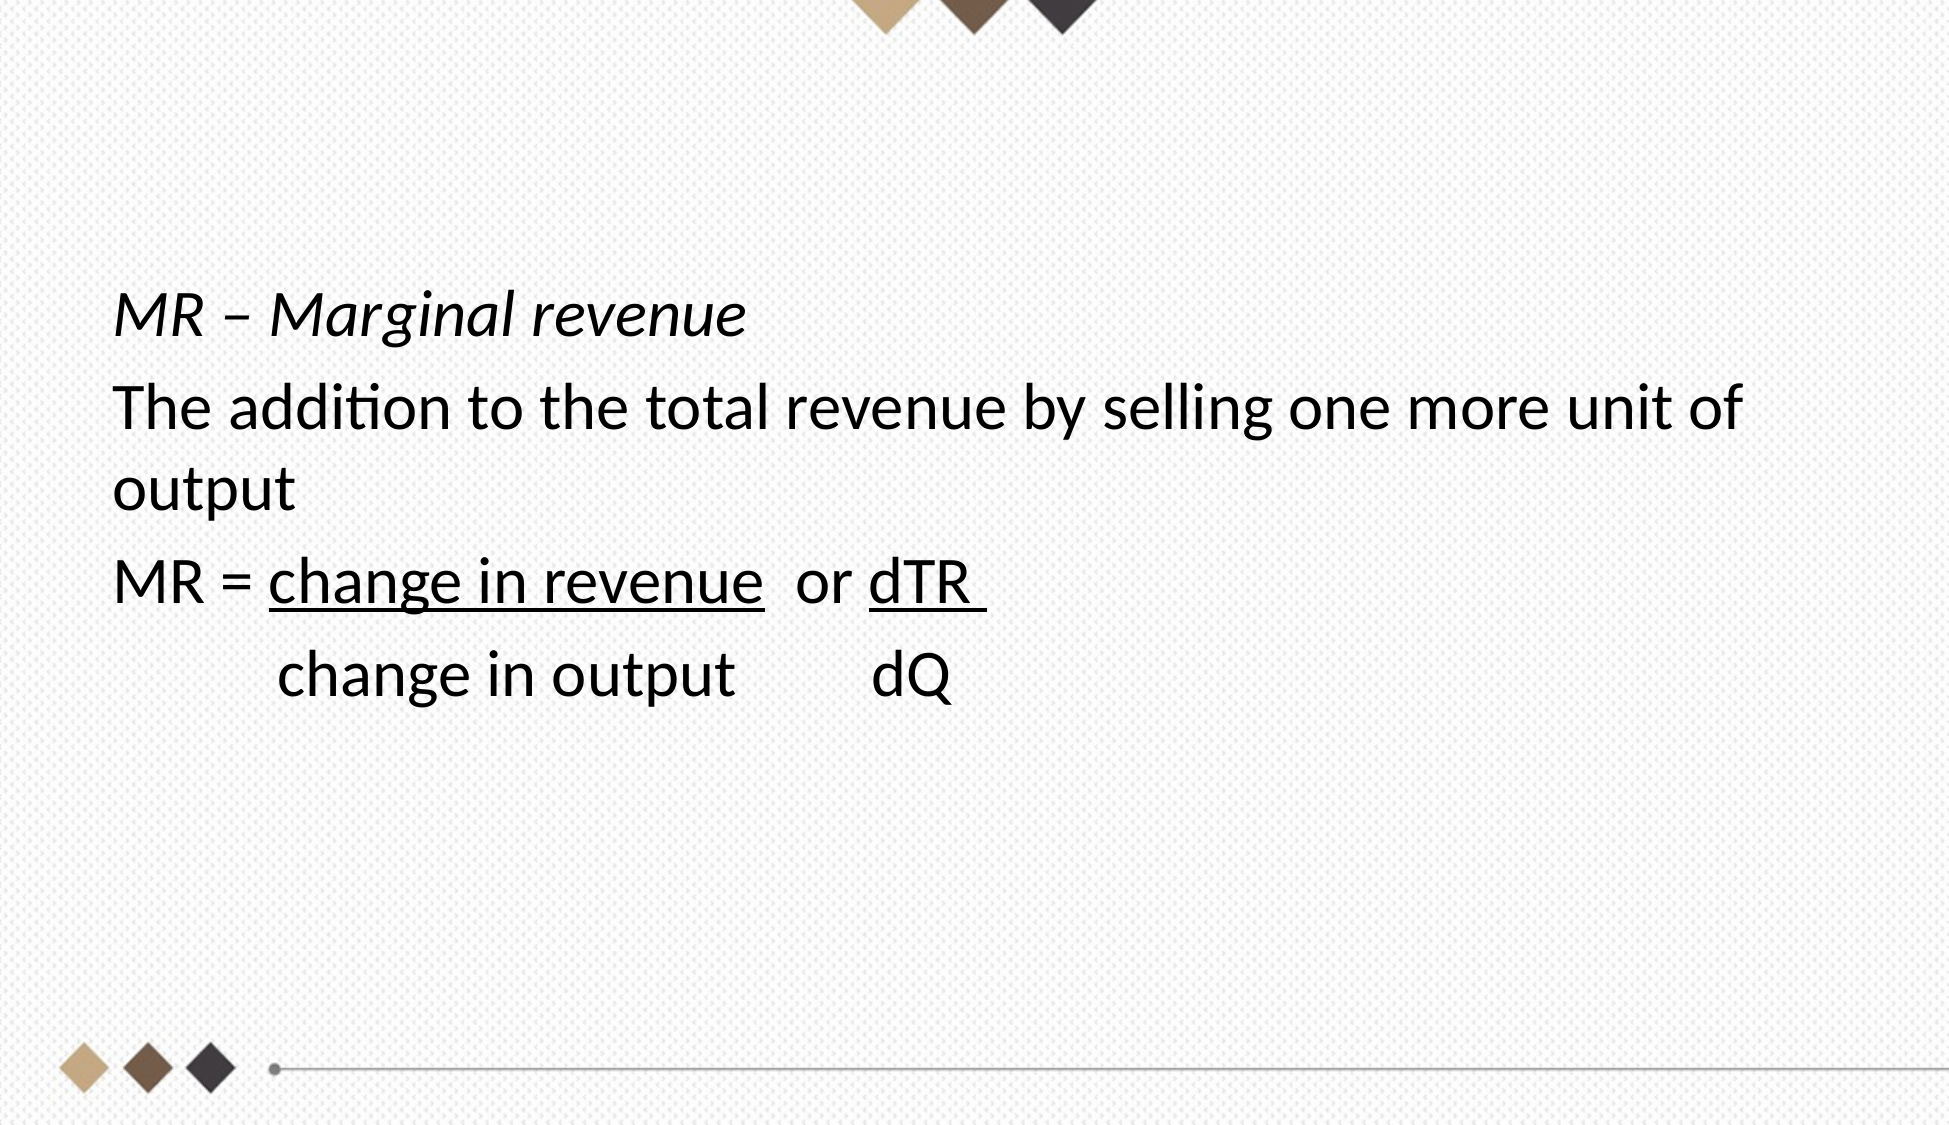

#
MR – Marginal revenue
The addition to the total revenue by selling one more unit of output
MR = change in revenue  or dTR
           change in output         dQ